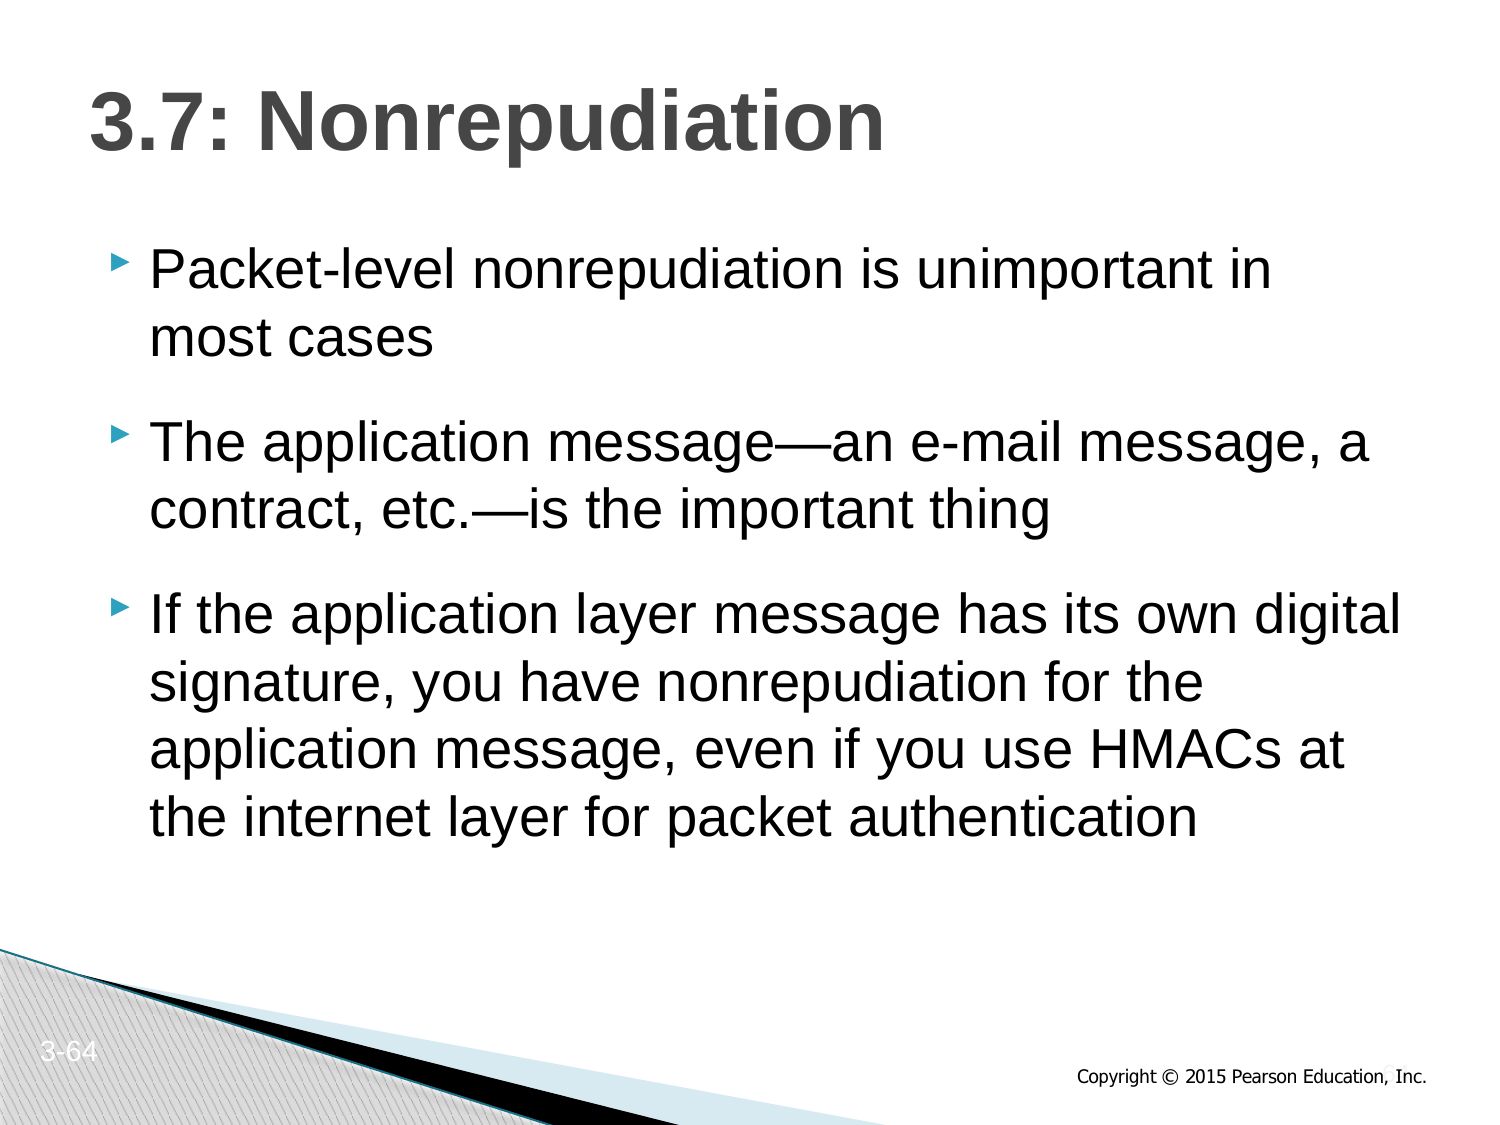

# 3.7: Nonrepudiation
Packet-level nonrepudiation is unimportant in most cases
The application message—an e-mail message, a contract, etc.—is the important thing
If the application layer message has its own digital signature, you have nonrepudiation for the application message, even if you use HMACs at the internet layer for packet authentication
3-64